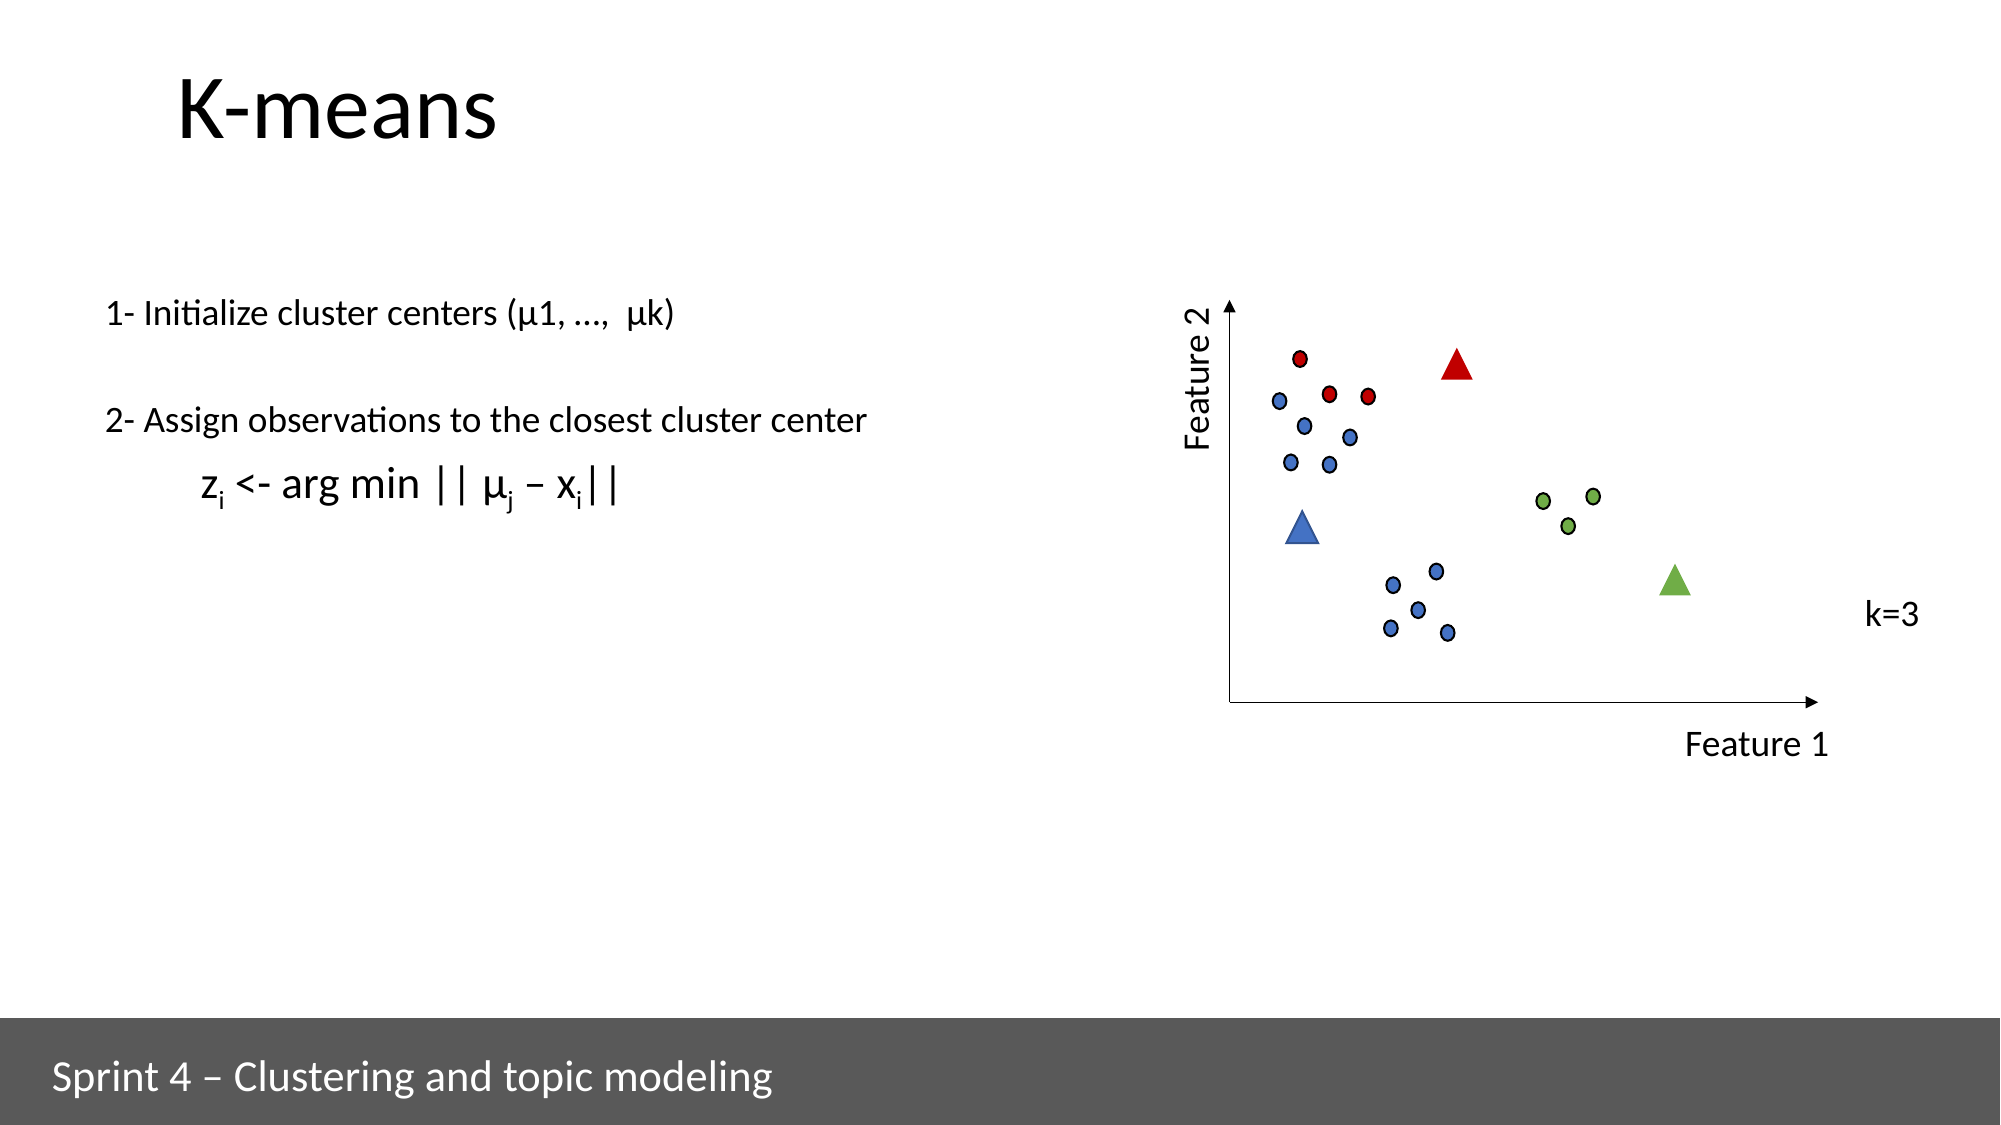

# K-means

1- Initialize cluster centers (μ1, …,  μk)

2- Assign observations to the closest cluster center
	zi <- arg min || μj – xi||

3- Revise cluster centers as mean of assigned observations
	 μj = (1/N) ∑ xi

4- Repeat 1-2 until convergence

Feature 2

k=3

i:zi = j
Feature 1

Sprint 4 – Clustering and topic modeling